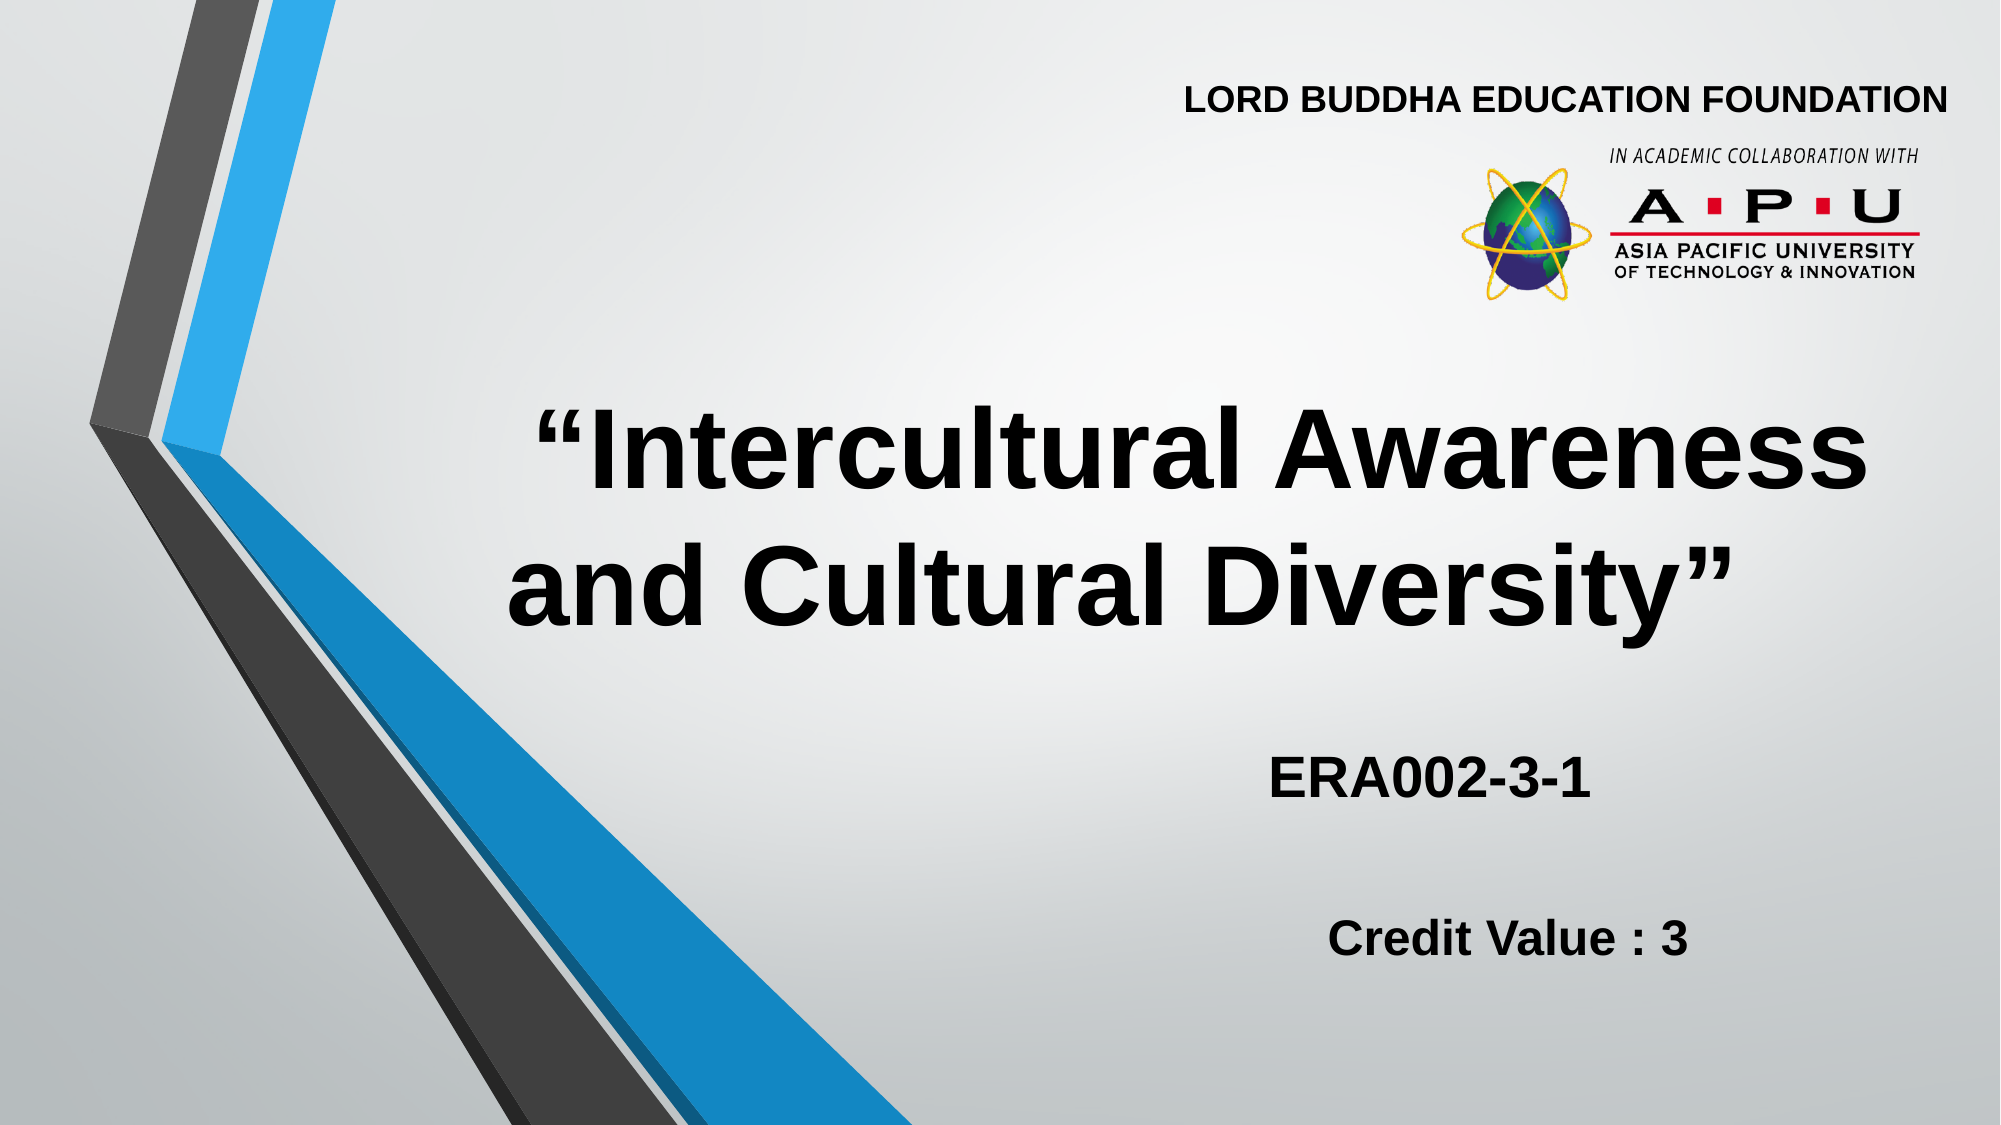

LORD BUDDHA EDUCATION FOUNDATION

# “Intercultural Awareness and Cultural Diversity”

ERA002-3-1

 Credit Value : 3